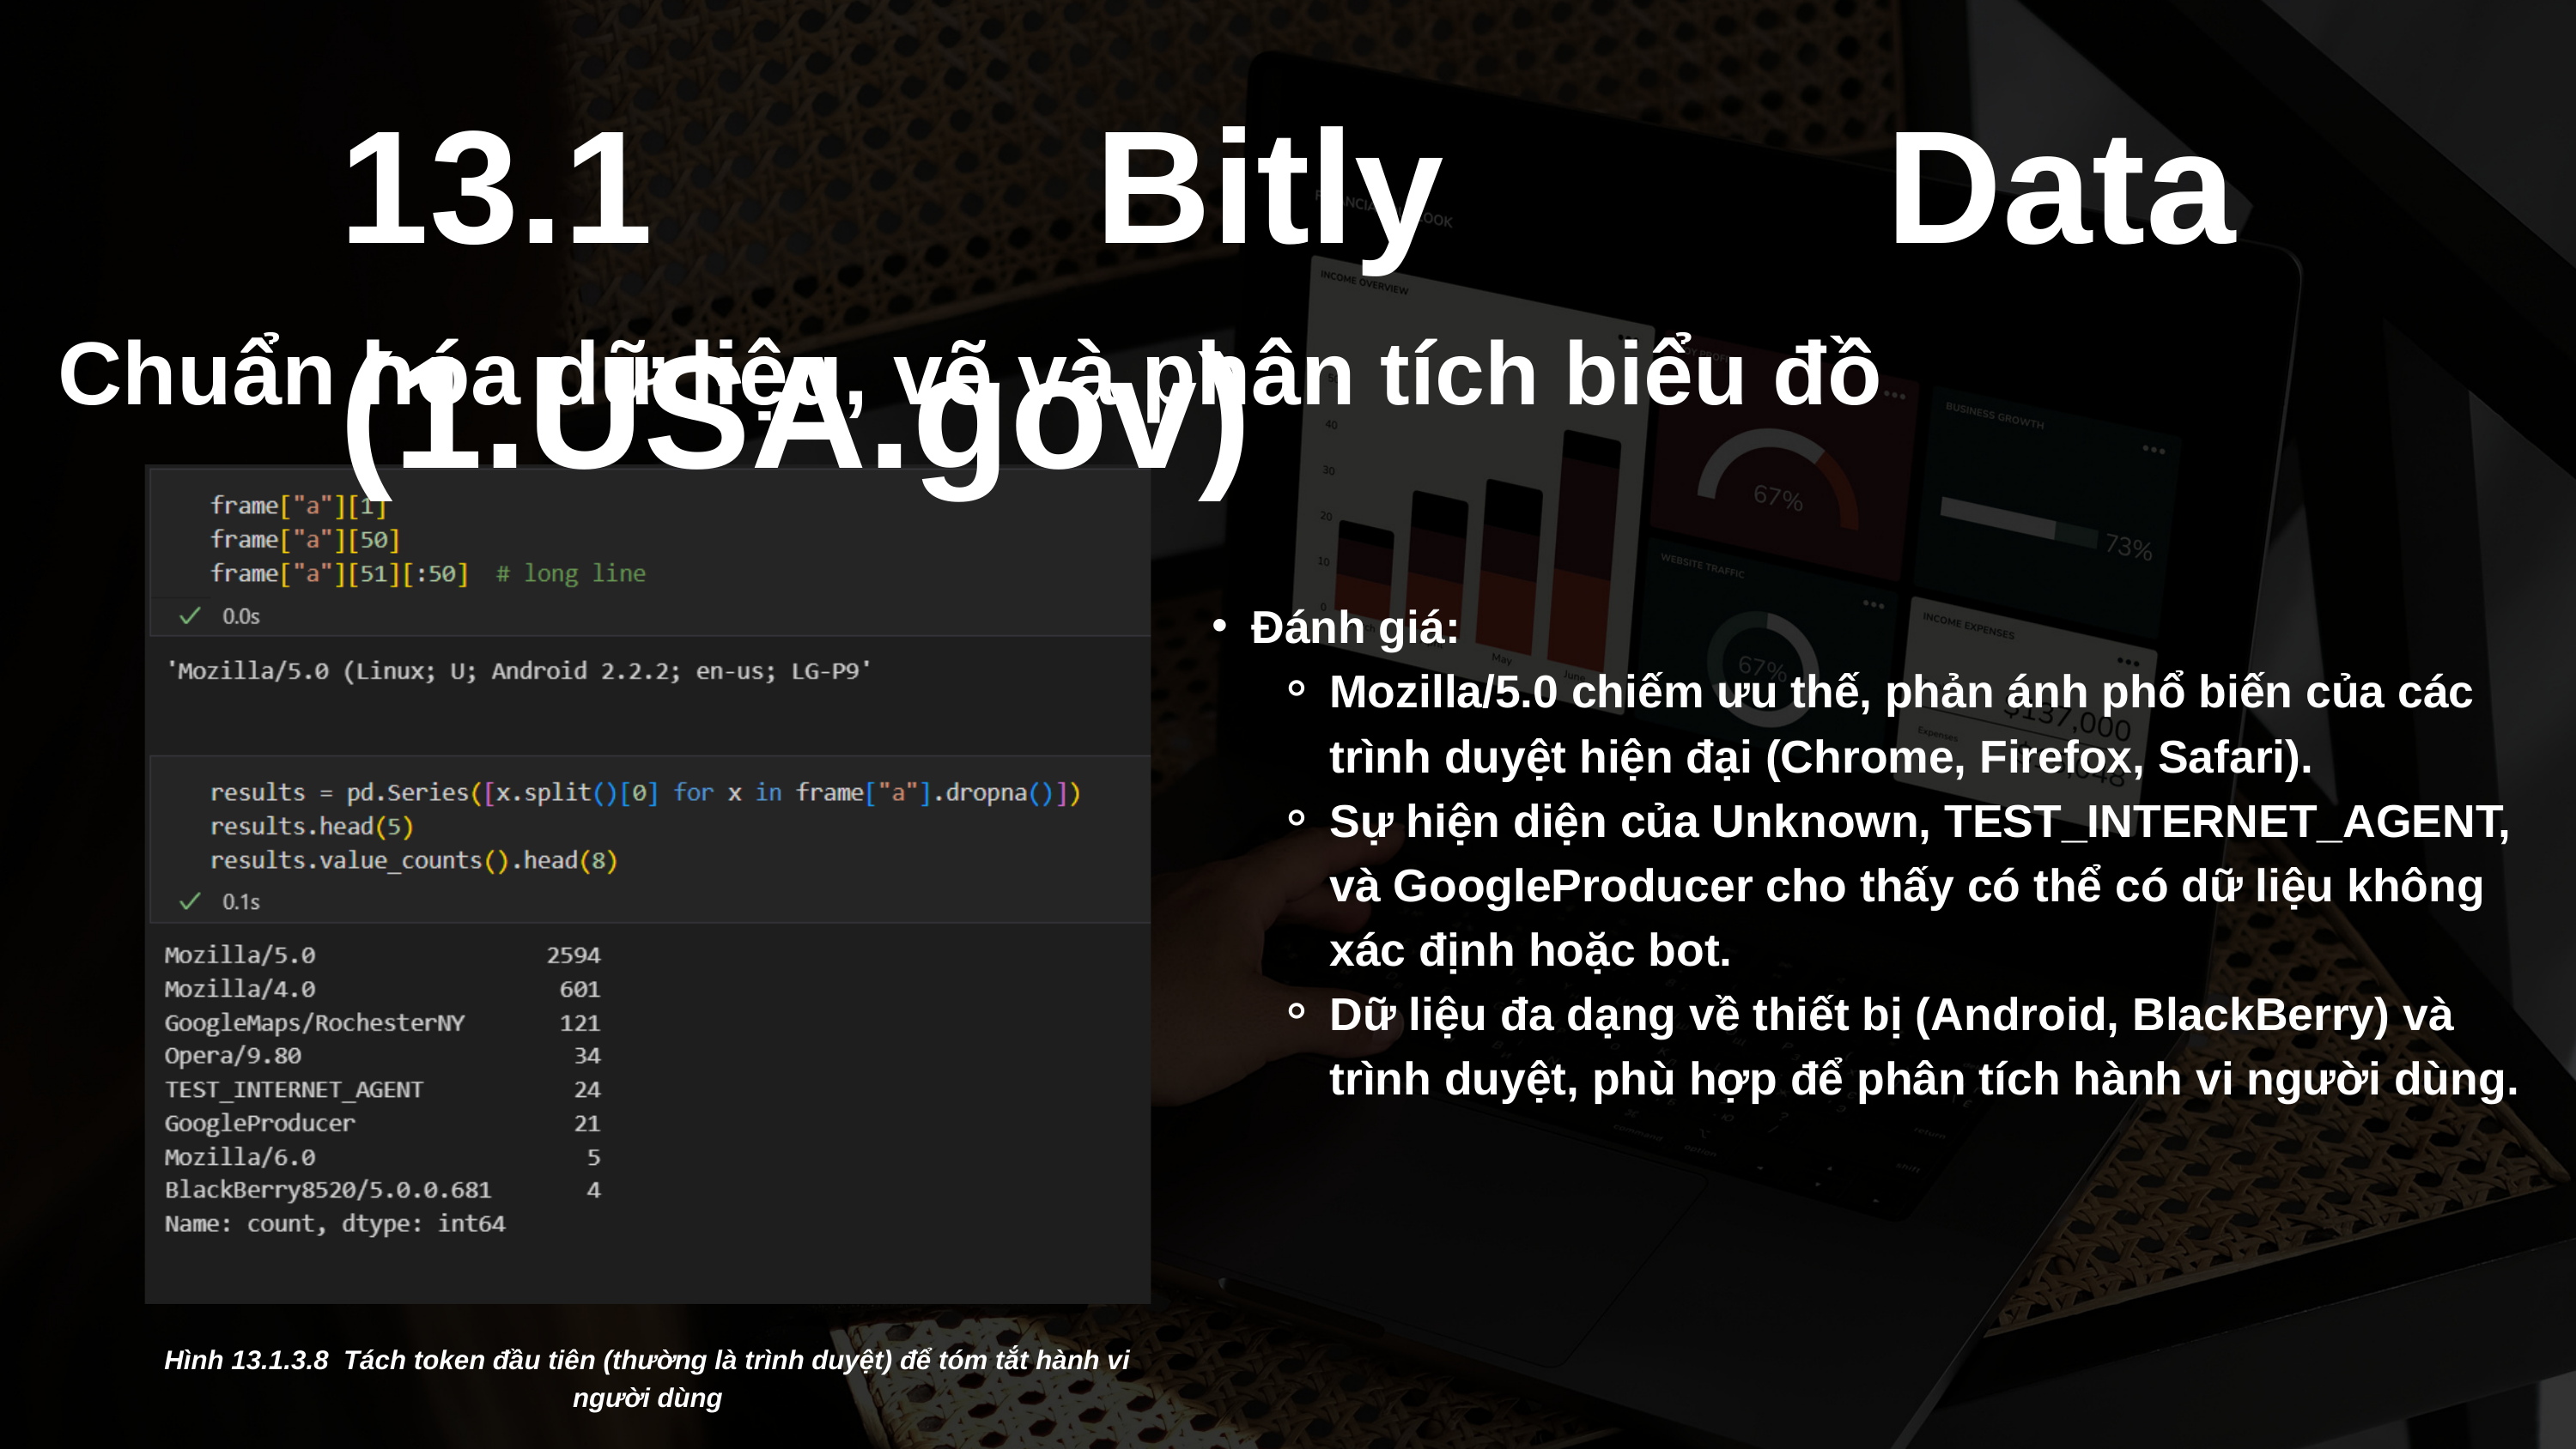

13.1 Bitly Data (1.USA.gov)
Chuẩn hóa dữ liệu, vẽ và phân tích biểu đồ

Đánh giá:
Mozilla/5.0 chiếm ưu thế, phản ánh phổ biến của các trình duyệt hiện đại (Chrome, Firefox, Safari).
Sự hiện diện của Unknown, TEST_INTERNET_AGENT, và GoogleProducer cho thấy có thể có dữ liệu không xác định hoặc bot.
Dữ liệu đa dạng về thiết bị (Android, BlackBerry) và trình duyệt, phù hợp để phân tích hành vi người dùng.

Hình 13.1.3.8  Tách token đầu tiên (thường là trình duyệt) để tóm tắt hành vi người dùng